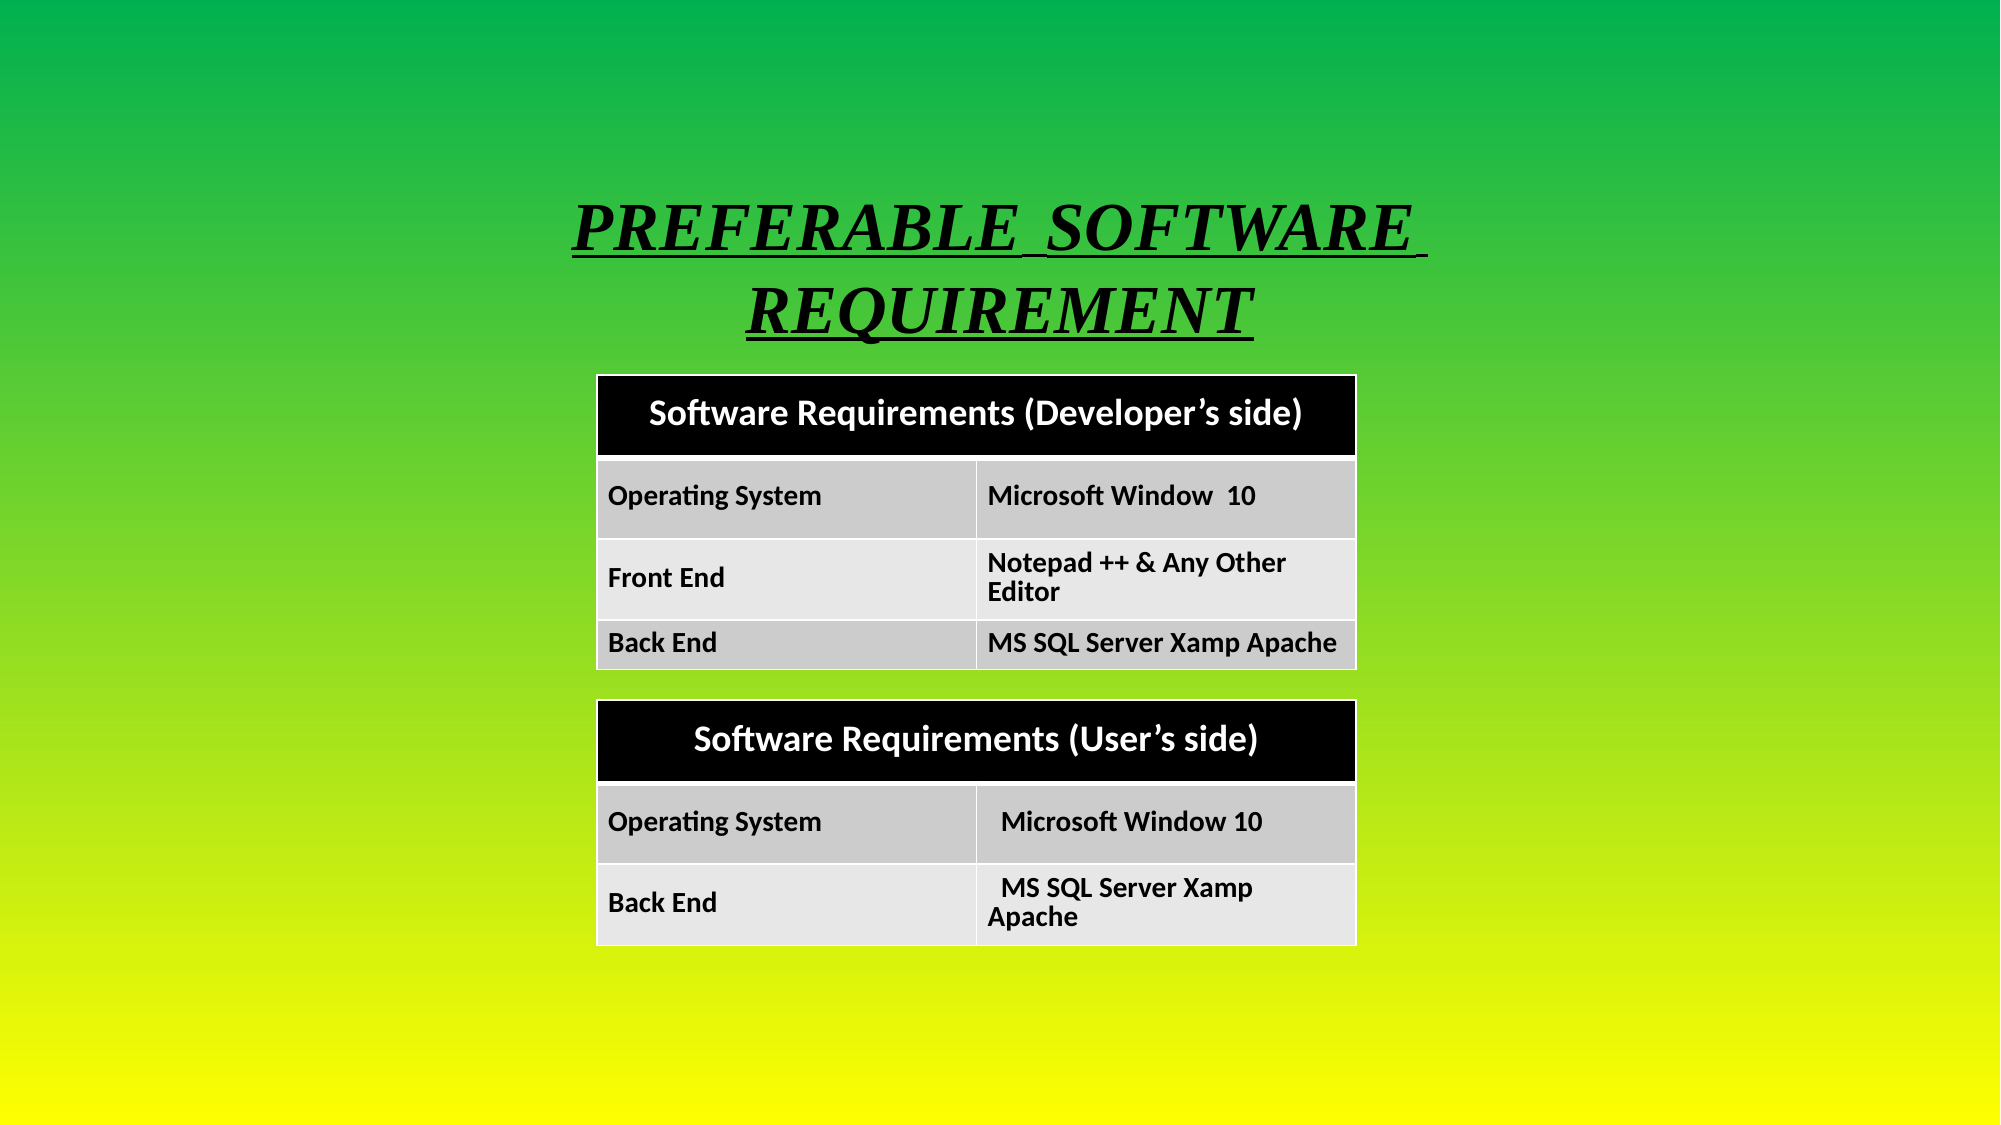

PREFERABLE  SOFTWARE  REQUIREMENT
| Software Requirements (Developer’s side) |  |
| --- | --- |
| Operating System | Microsoft Window 10 |
| Front End | Notepad ++ & Any Other Editor |
| Back End | MS SQL Server Xamp Apache |
| Software Requirements (User’s side) |  |
| --- | --- |
| Operating System | Microsoft Window 10 |
| Back End | MS SQL Server Xamp Apache |